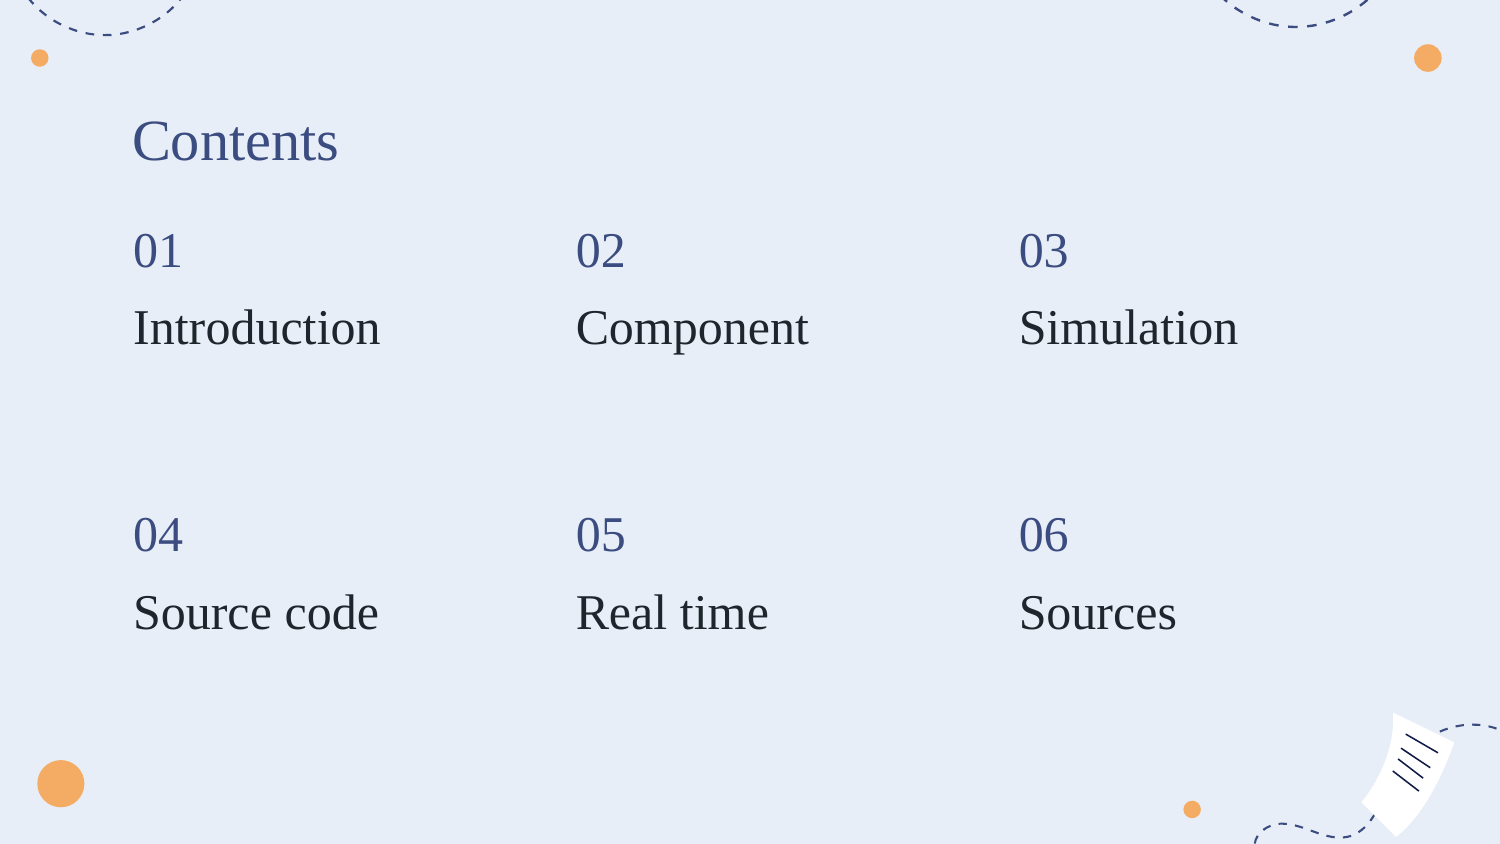

# Contents
01
02
03
Introduction
Component
Simulation
04
05
06
Source code
Real time
Sources